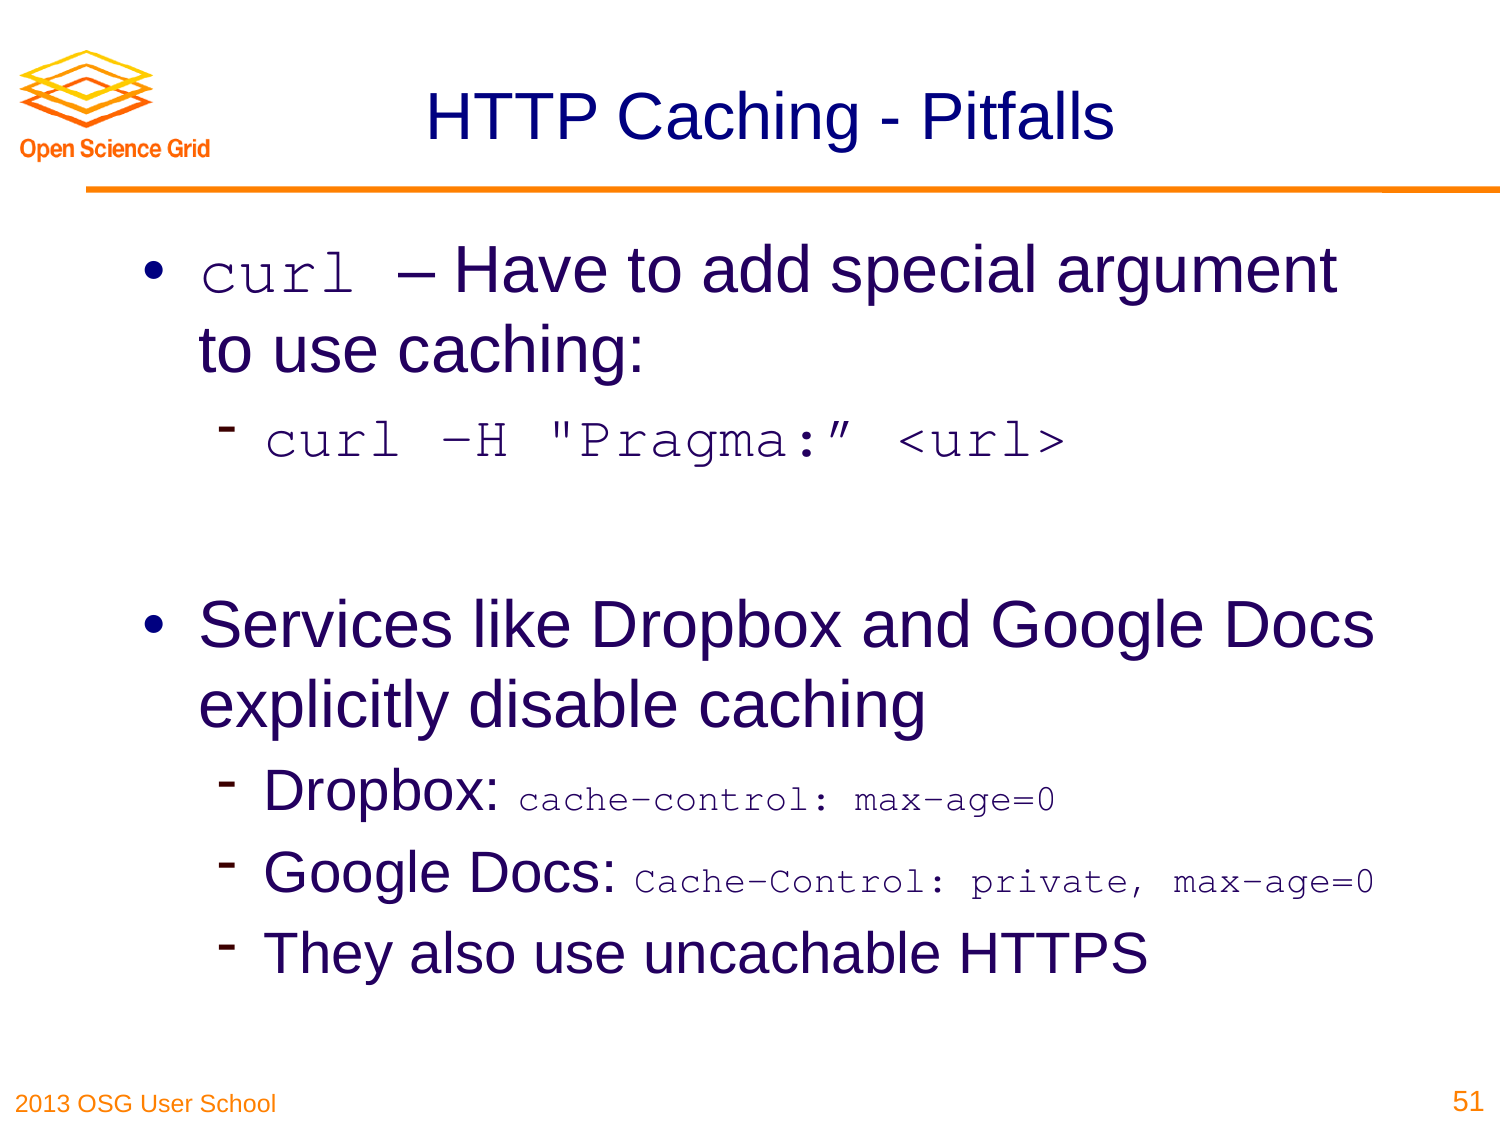

# HTTP Caching - Pitfalls
curl – Have to add special argument to use caching:
curl -H "Pragma:” <url>

Services like Dropbox and Google Docs explicitly disable caching
Dropbox: cache-control: max-age=0
Google Docs: Cache-Control: private, max-age=0
They also use uncachable HTTPS
51